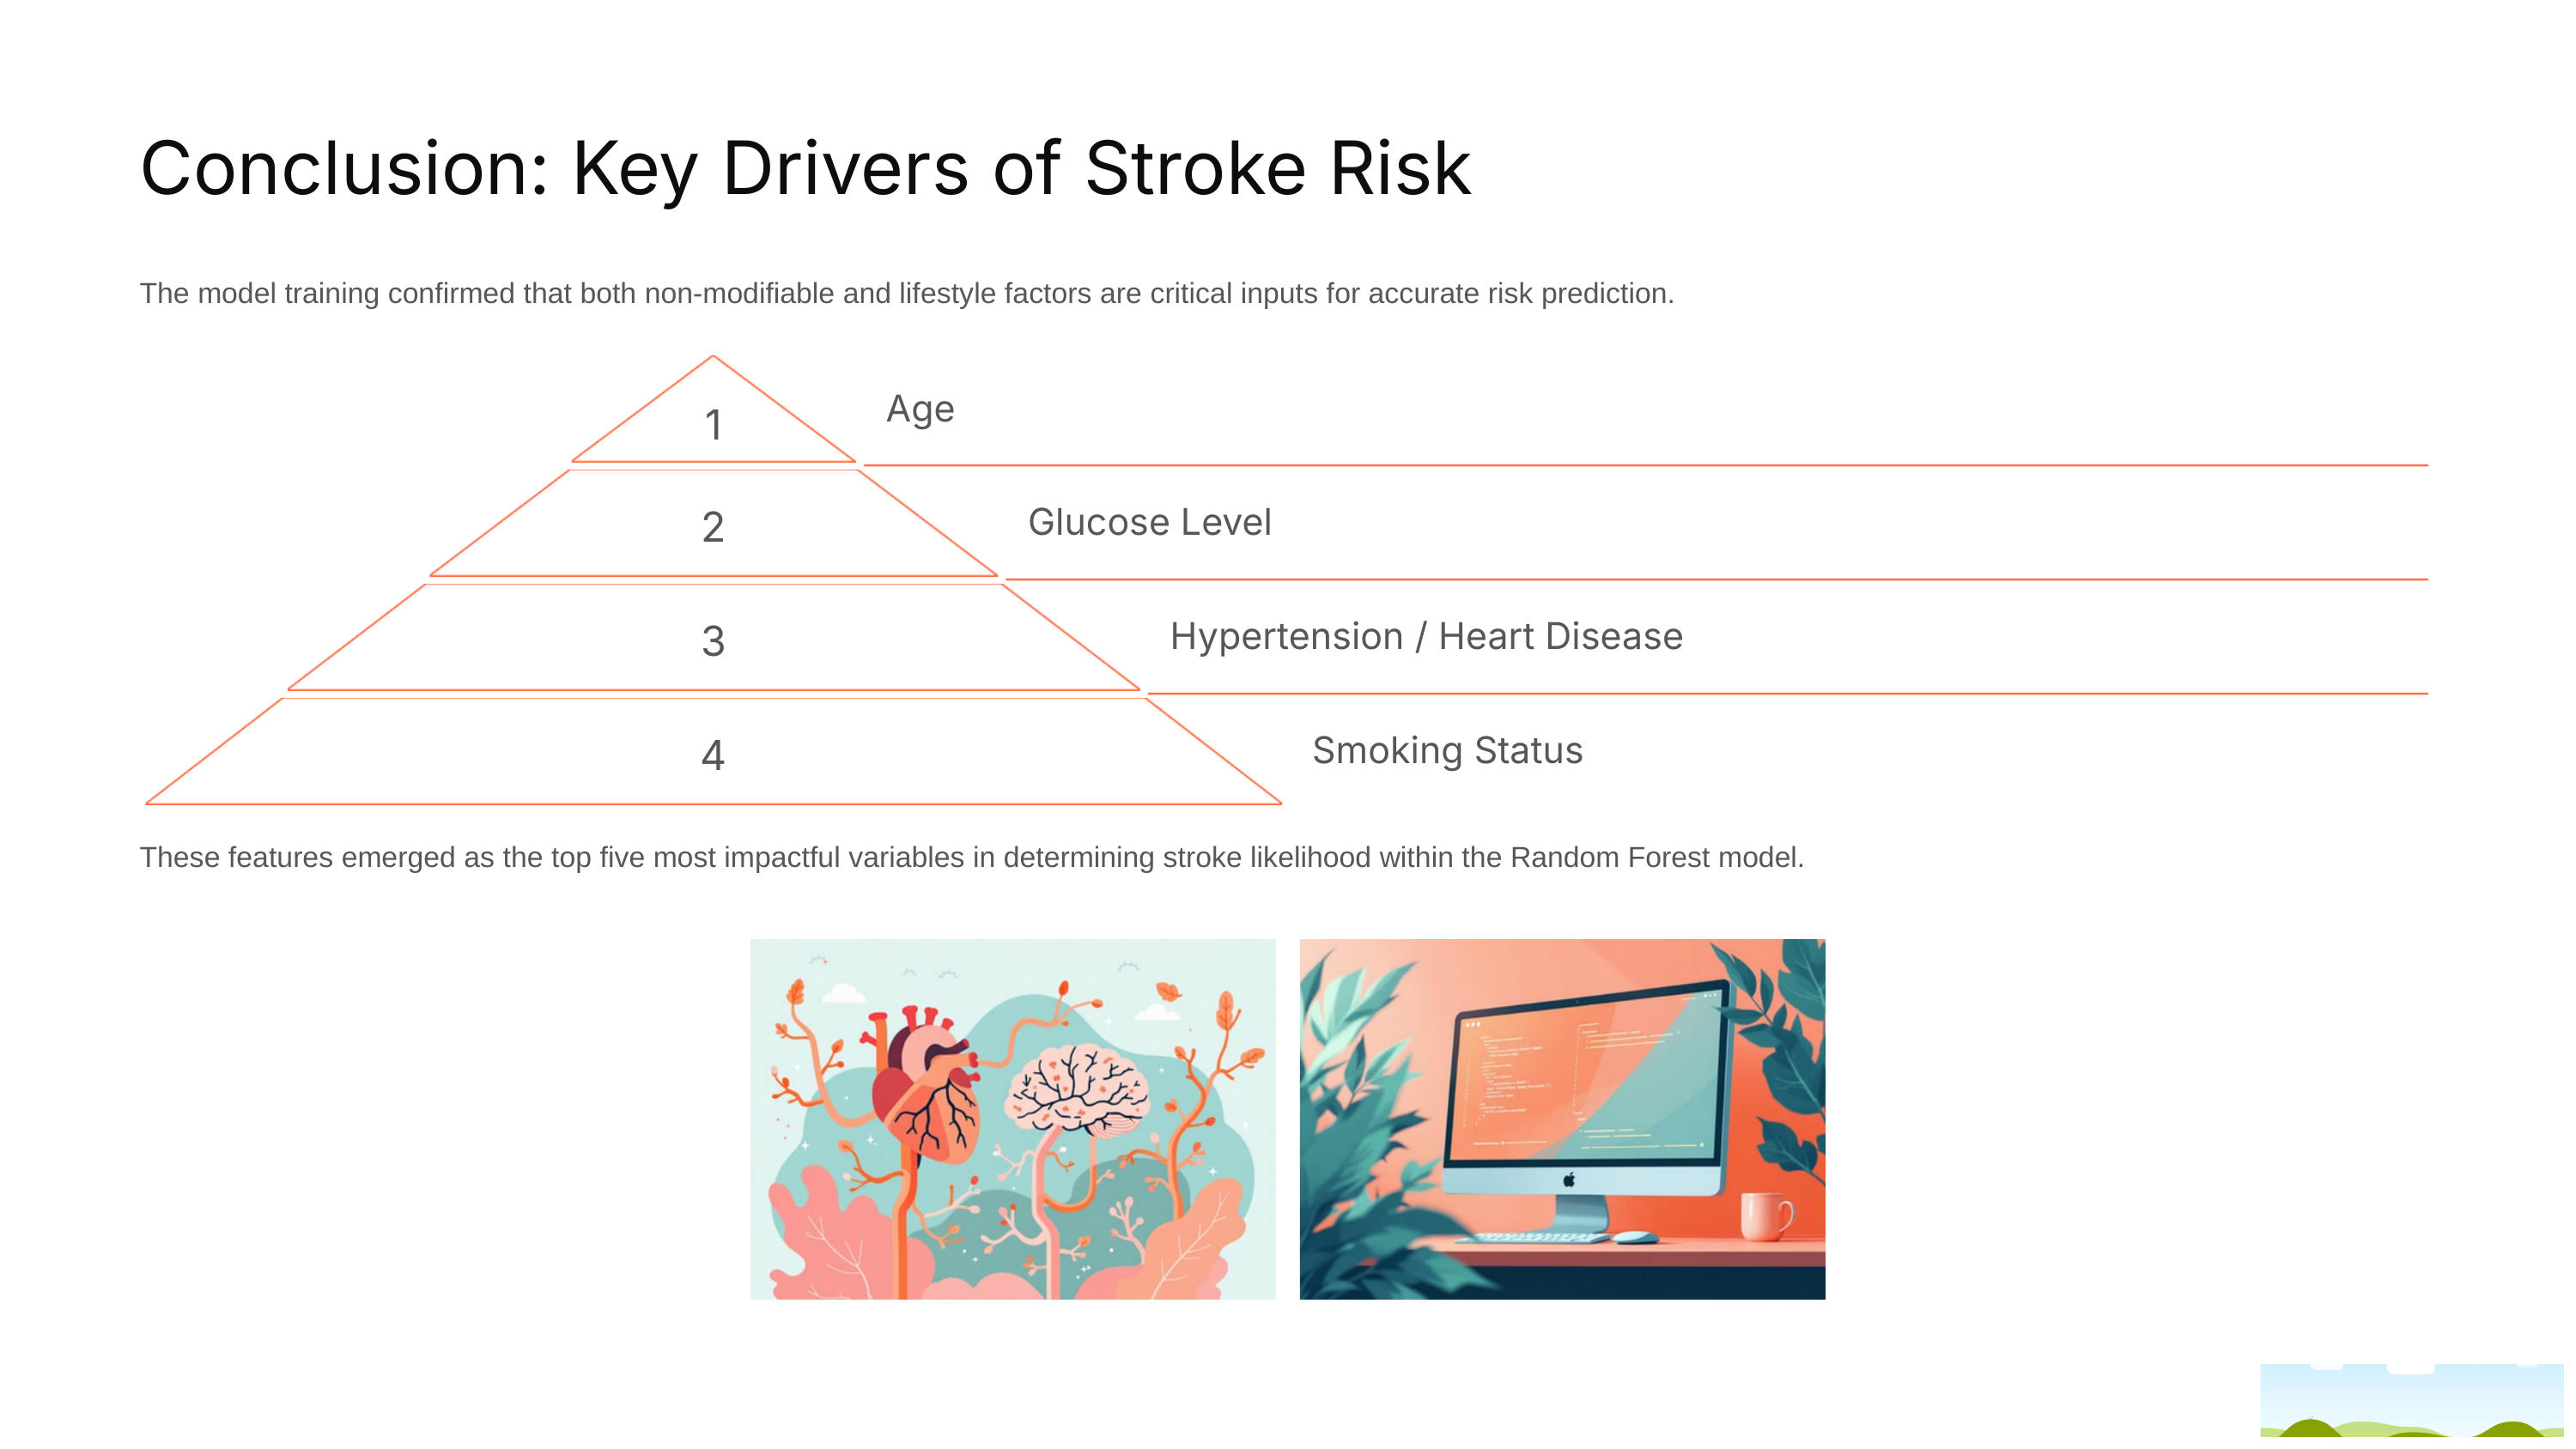

Conclusion: Key Drivers of Stroke Risk
The model training confirmed that both non-modifiable and lifestyle factors are critical inputs for accurate risk prediction.

1
Age

2
Glucose Level

3
Hypertension / Heart Disease

4
Smoking Status
These features emerged as the top five most impactful variables in determining stroke likelihood within the Random Forest model.